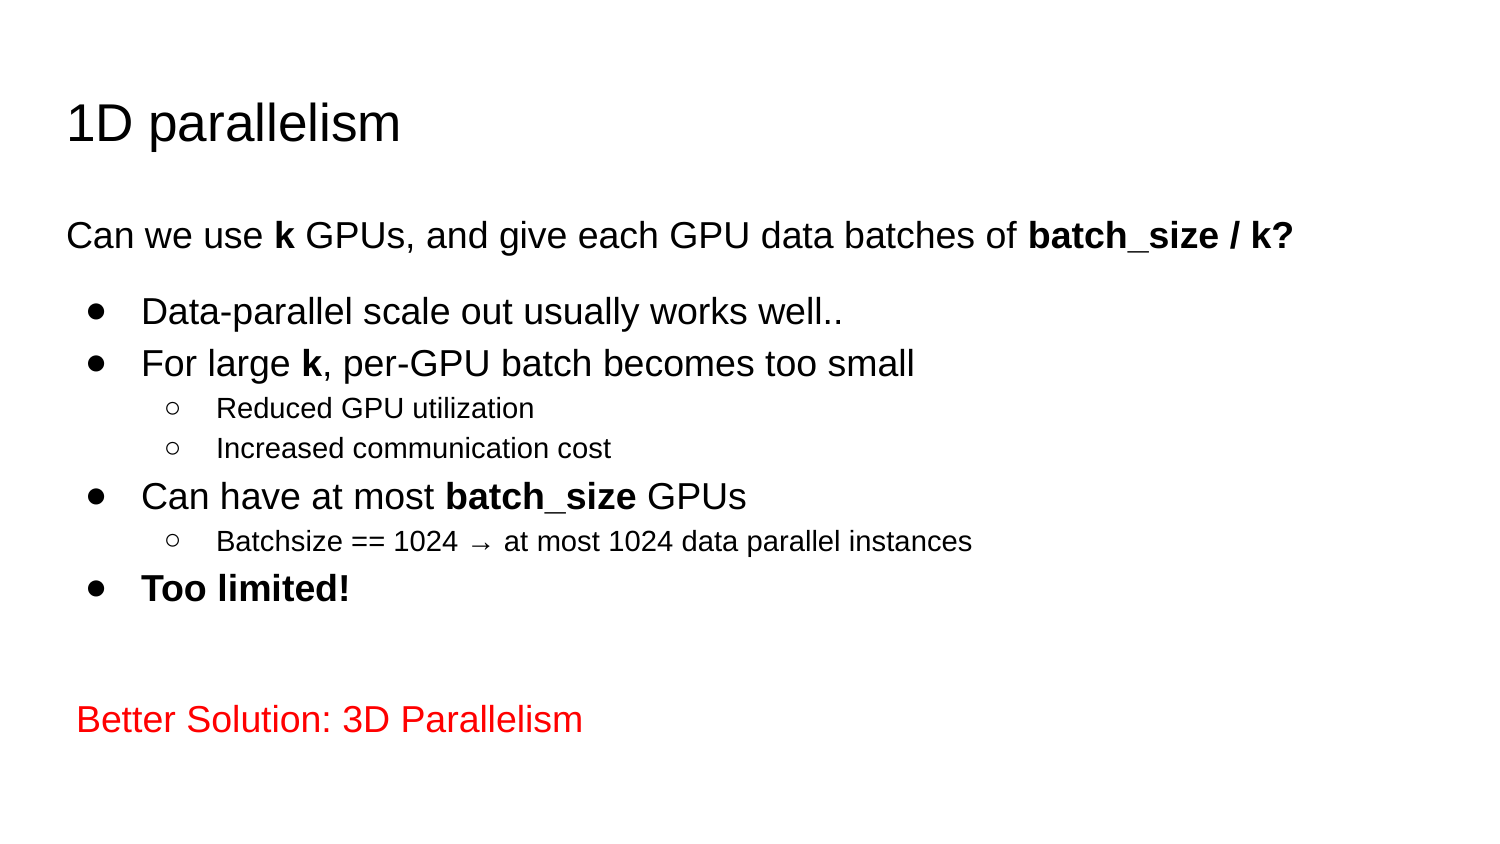

# 1D parallelism

Can we use k GPUs, and give each GPU data batches of batch_size / k?
Data-parallel scale out usually works well..
For large k, per-GPU batch becomes too small
Reduced GPU utilization
Increased communication cost
Can have at most batch_size GPUs
Batchsize == 1024 → at most 1024 data parallel instances
Too limited!
Better Solution: 3D Parallelism